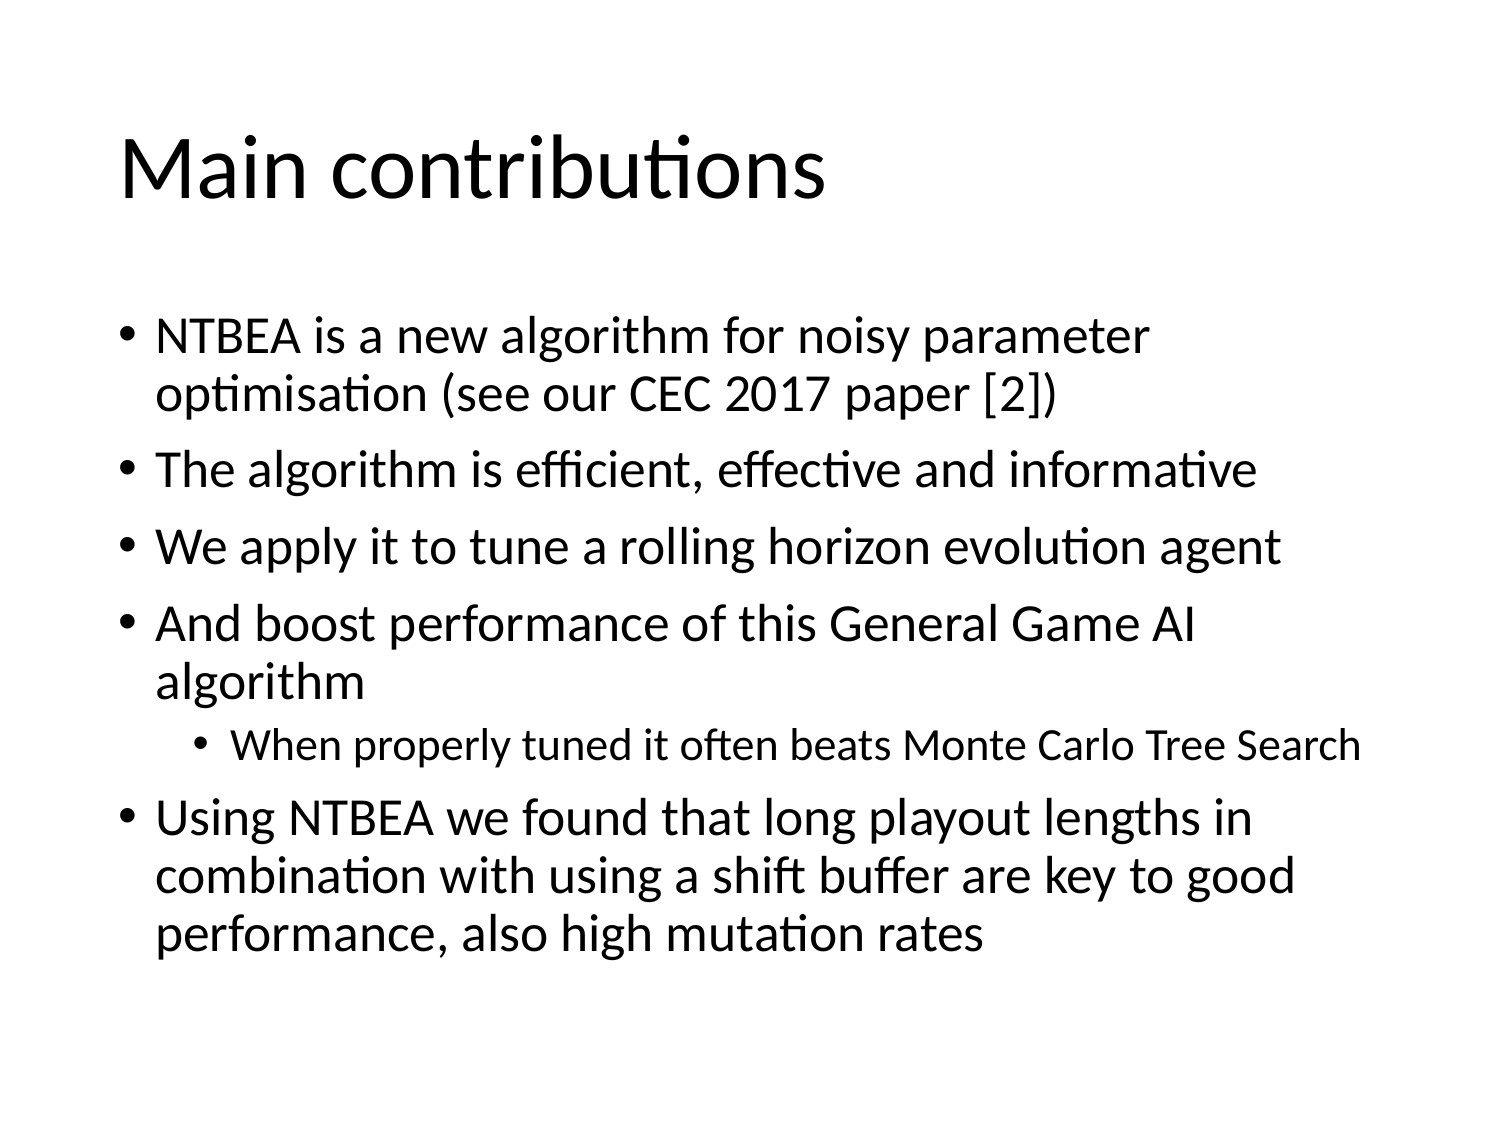

# Main contributions
NTBEA is a new algorithm for noisy parameter optimisation (see our CEC 2017 paper [2])
The algorithm is efficient, effective and informative
We apply it to tune a rolling horizon evolution agent
And boost performance of this General Game AI  algorithm
When properly tuned it often beats Monte Carlo Tree Search
Using NTBEA we found that long playout lengths in combination with using a shift buffer are key to good performance, also high mutation rates